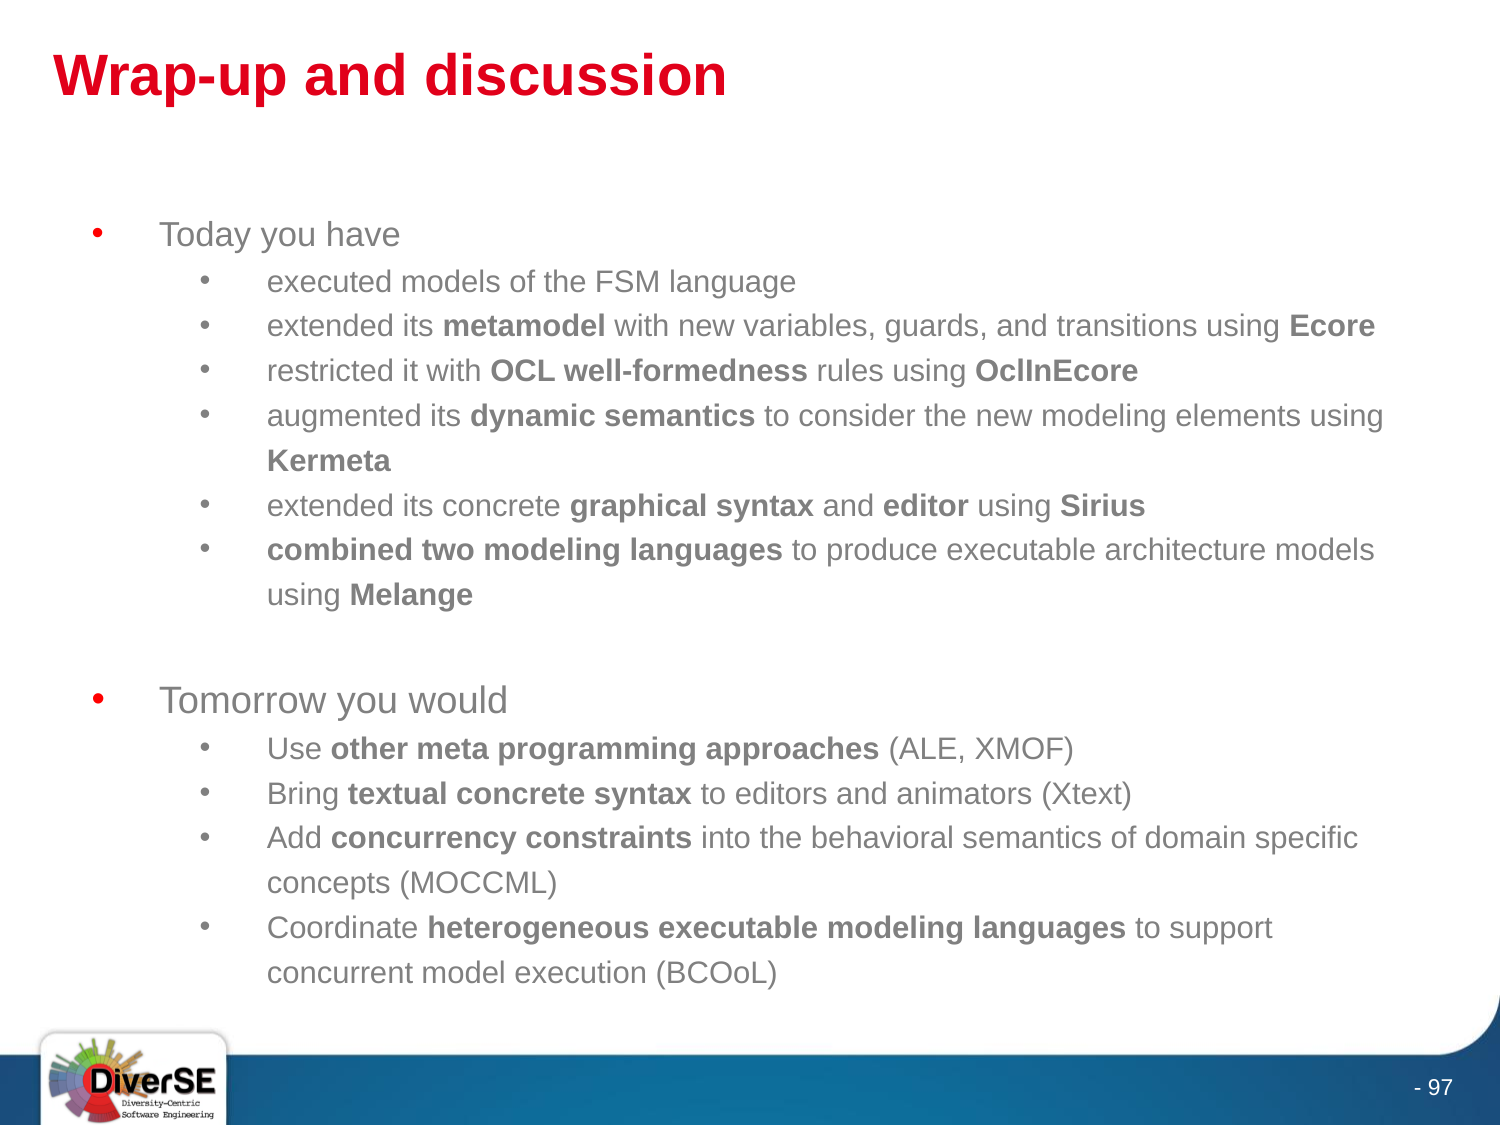

# Wrap-up and discussion
Today you have
executed models of the FSM language
extended its metamodel with new variables, guards, and transitions using Ecore
restricted it with OCL well-formedness rules using OclInEcore
augmented its dynamic semantics to consider the new modeling elements using Kermeta
extended its concrete graphical syntax and editor using Sirius
combined two modeling languages to produce executable architecture models using Melange

Tomorrow you would
Use other meta programming approaches (ALE, XMOF)
Bring textual concrete syntax to editors and animators (Xtext)
Add concurrency constraints into the behavioral semantics of domain specific concepts (MOCCML)
Coordinate heterogeneous executable modeling languages to support concurrent model execution (BCOoL)
- 97